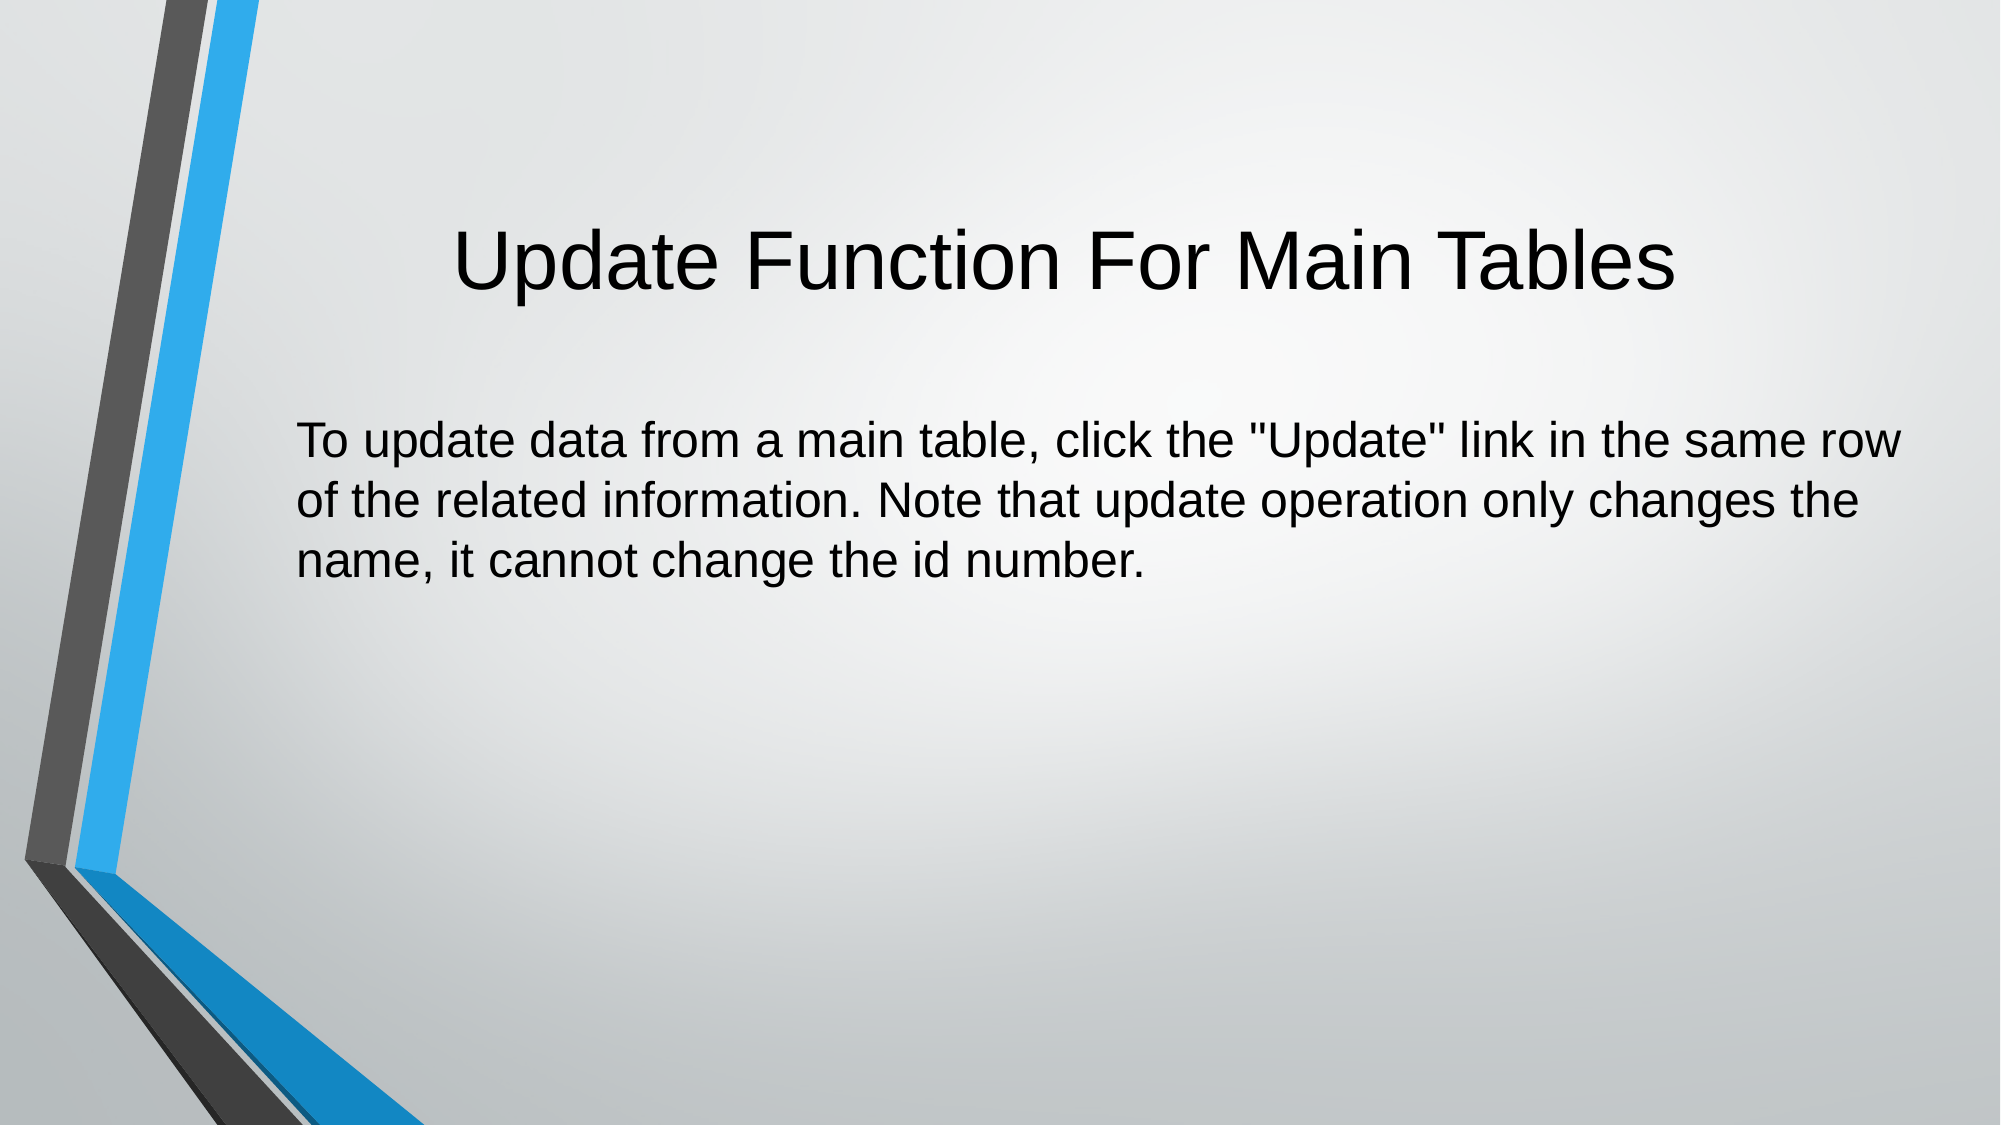

# Update Function For Main Tables
To update data from a main table, click the "Update" link in the same row of the related information. Note that update operation only changes the name, it cannot change the id number.